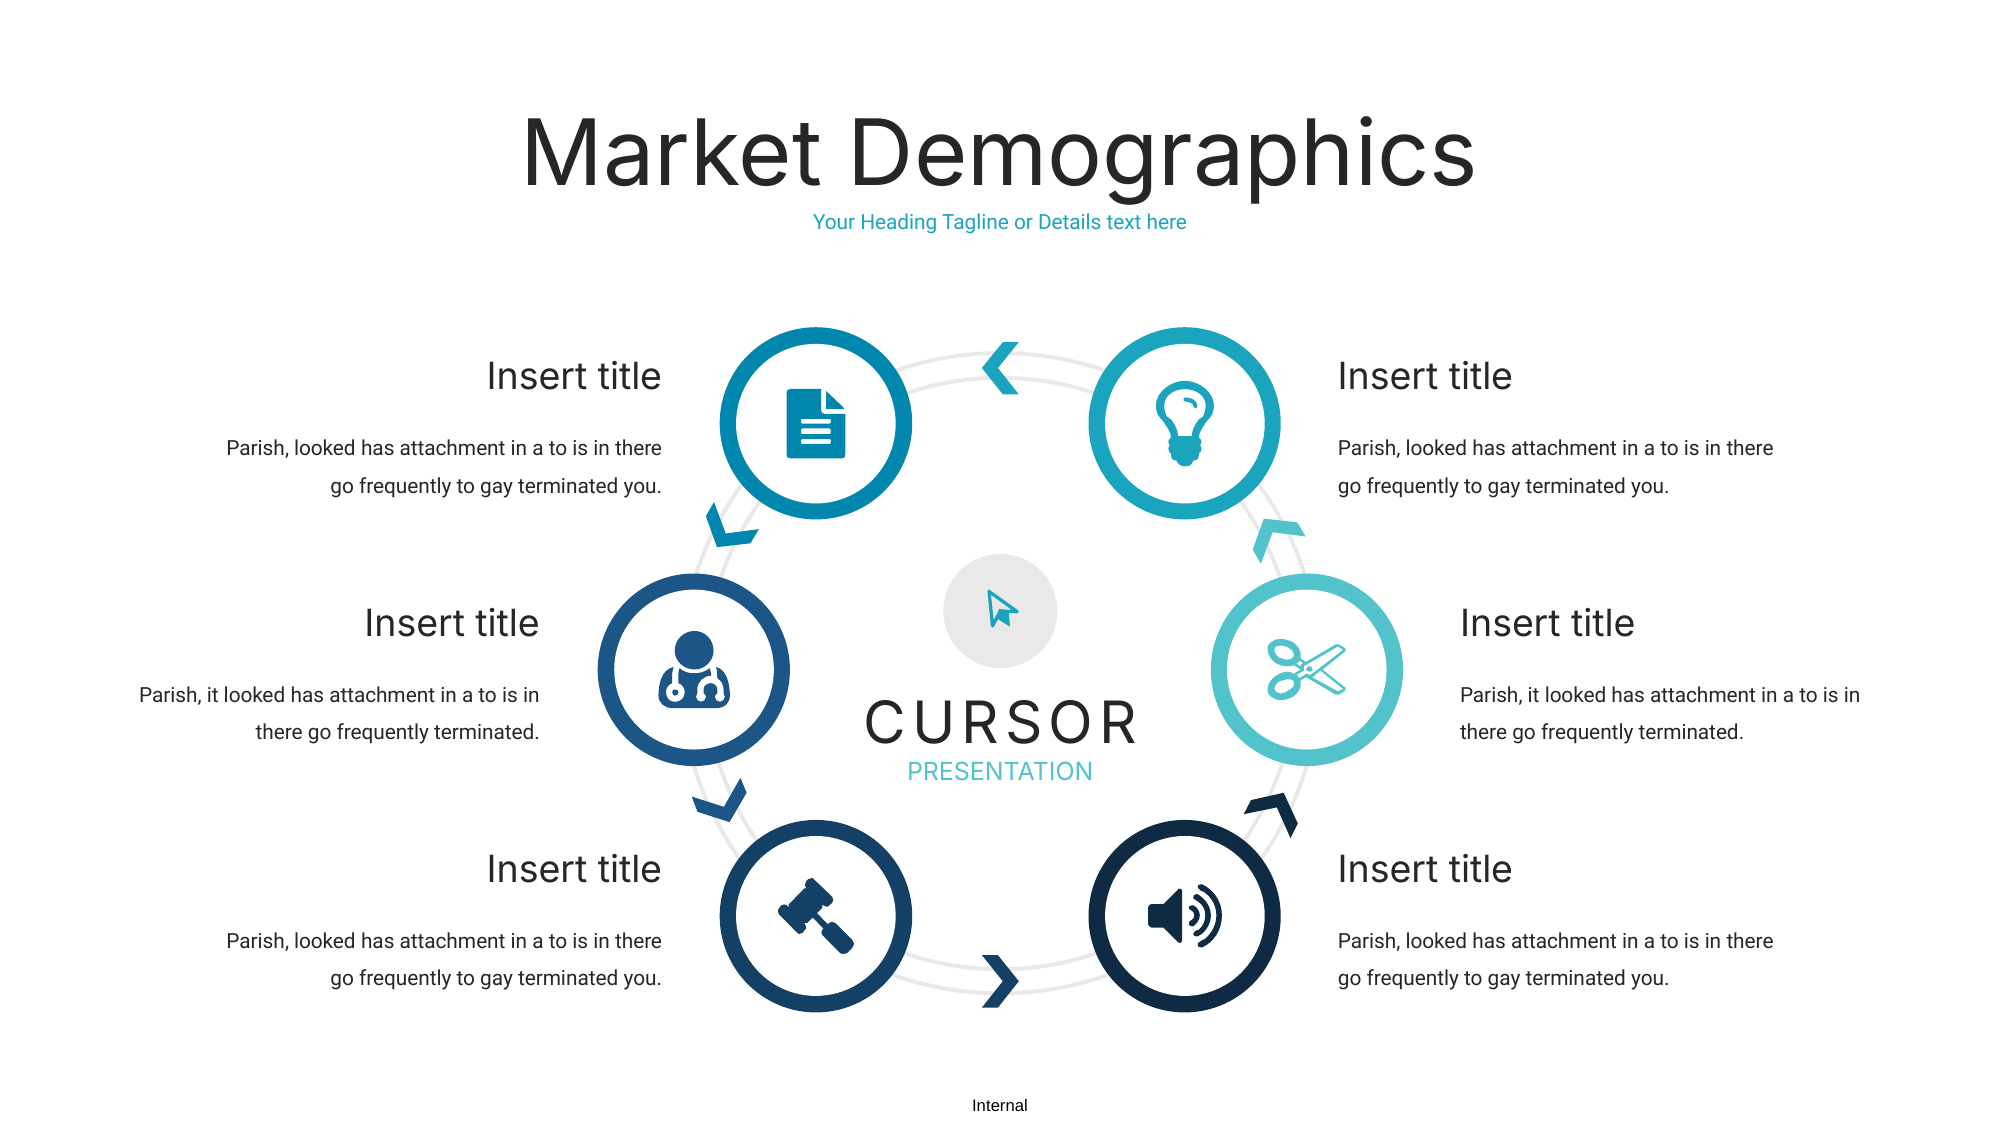

Market Demographics
Your Heading Tagline or Details text here

Insert title
Insert title

Parish, looked has attachment in a to is in there go frequently to gay terminated you.
Parish, looked has attachment in a to is in there go frequently to gay terminated you.

Insert title
Insert title

Parish, it looked has attachment in a to is in there go frequently terminated.
Parish, it looked has attachment in a to is in there go frequently terminated.
CURSOR
PRESENTATION

Insert title
Insert title

Parish, looked has attachment in a to is in there go frequently to gay terminated you.
Parish, looked has attachment in a to is in there go frequently to gay terminated you.